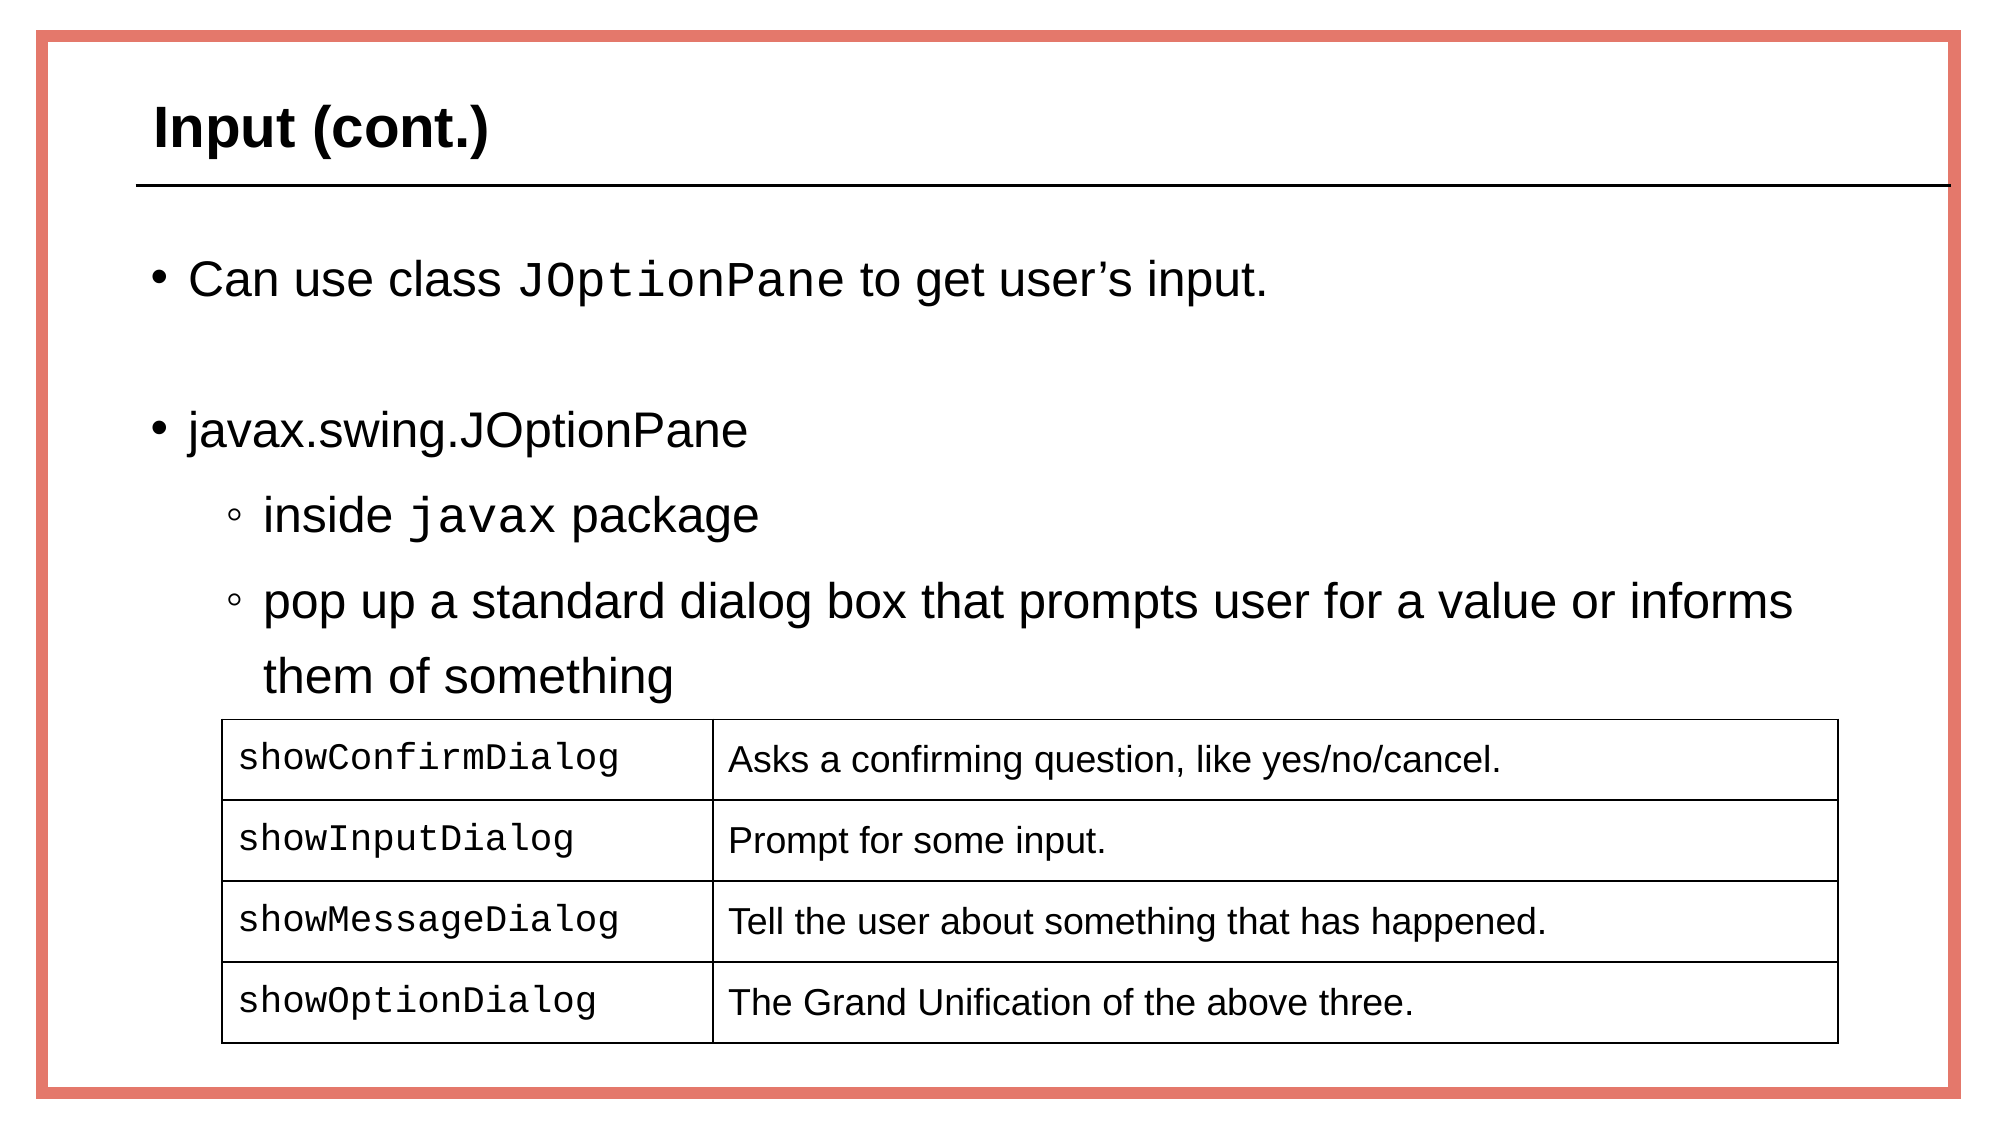

Input (cont.)
Can use class JOptionPane to get user’s input.

javax.swing.JOptionPane
inside javax package
pop up a standard dialog box that prompts user for a value or informs them of something
| showConfirmDialog | Asks a confirming question, like yes/no/cancel. |
| --- | --- |
| showInputDialog | Prompt for some input. |
| showMessageDialog | Tell the user about something that has happened. |
| showOptionDialog | The Grand Unification of the above three. |
69